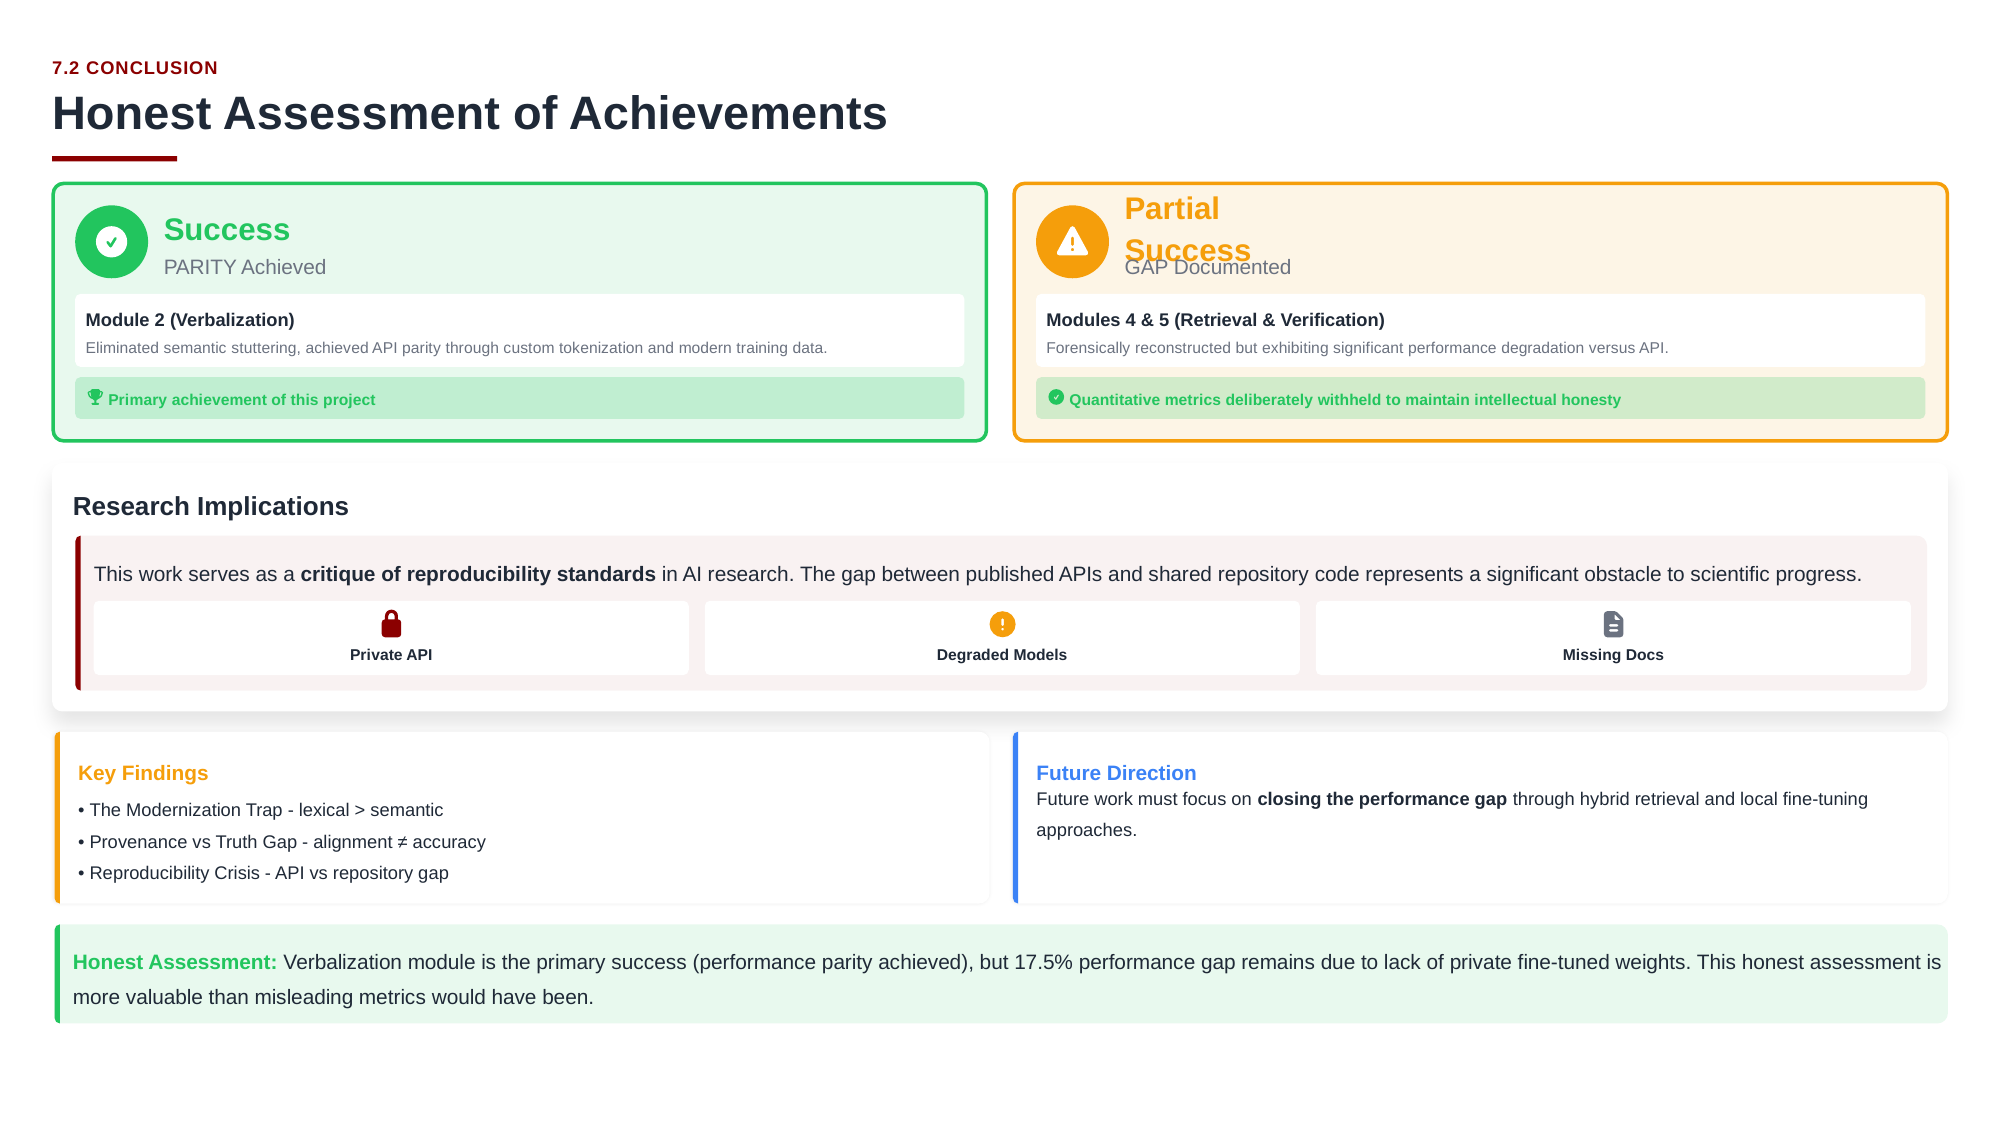

7.2 CONCLUSION
Honest Assessment of Achievements

Success

Partial Success

PARITY Achieved
GAP Documented

Module 2 (Verbalization)
Modules 4 & 5 (Retrieval & Verification)
Eliminated semantic stuttering, achieved API parity through custom tokenization and modern training data.
Forensically reconstructed but exhibiting significant performance degradation versus API.

Primary achievement of this project
Quantitative metrics deliberately withheld to maintain intellectual honesty

Research Implications

This work serves as a critique of reproducibility standards in AI research. The gap between published APIs and shared repository code represents a significant obstacle to scientific progress.

Private API
Degraded Models
Missing Docs

Key Findings
Future Direction
• The Modernization Trap - lexical > semantic
Future work must focus on closing the performance gap through hybrid retrieval and local fine-tuning approaches.
• Provenance vs Truth Gap - alignment ≠ accuracy
• Reproducibility Crisis - API vs repository gap

Honest Assessment: Verbalization module is the primary success (performance parity achieved), but 17.5% performance gap remains due to lack of private fine-tuned weights. This honest assessment is more valuable than misleading metrics would have been.